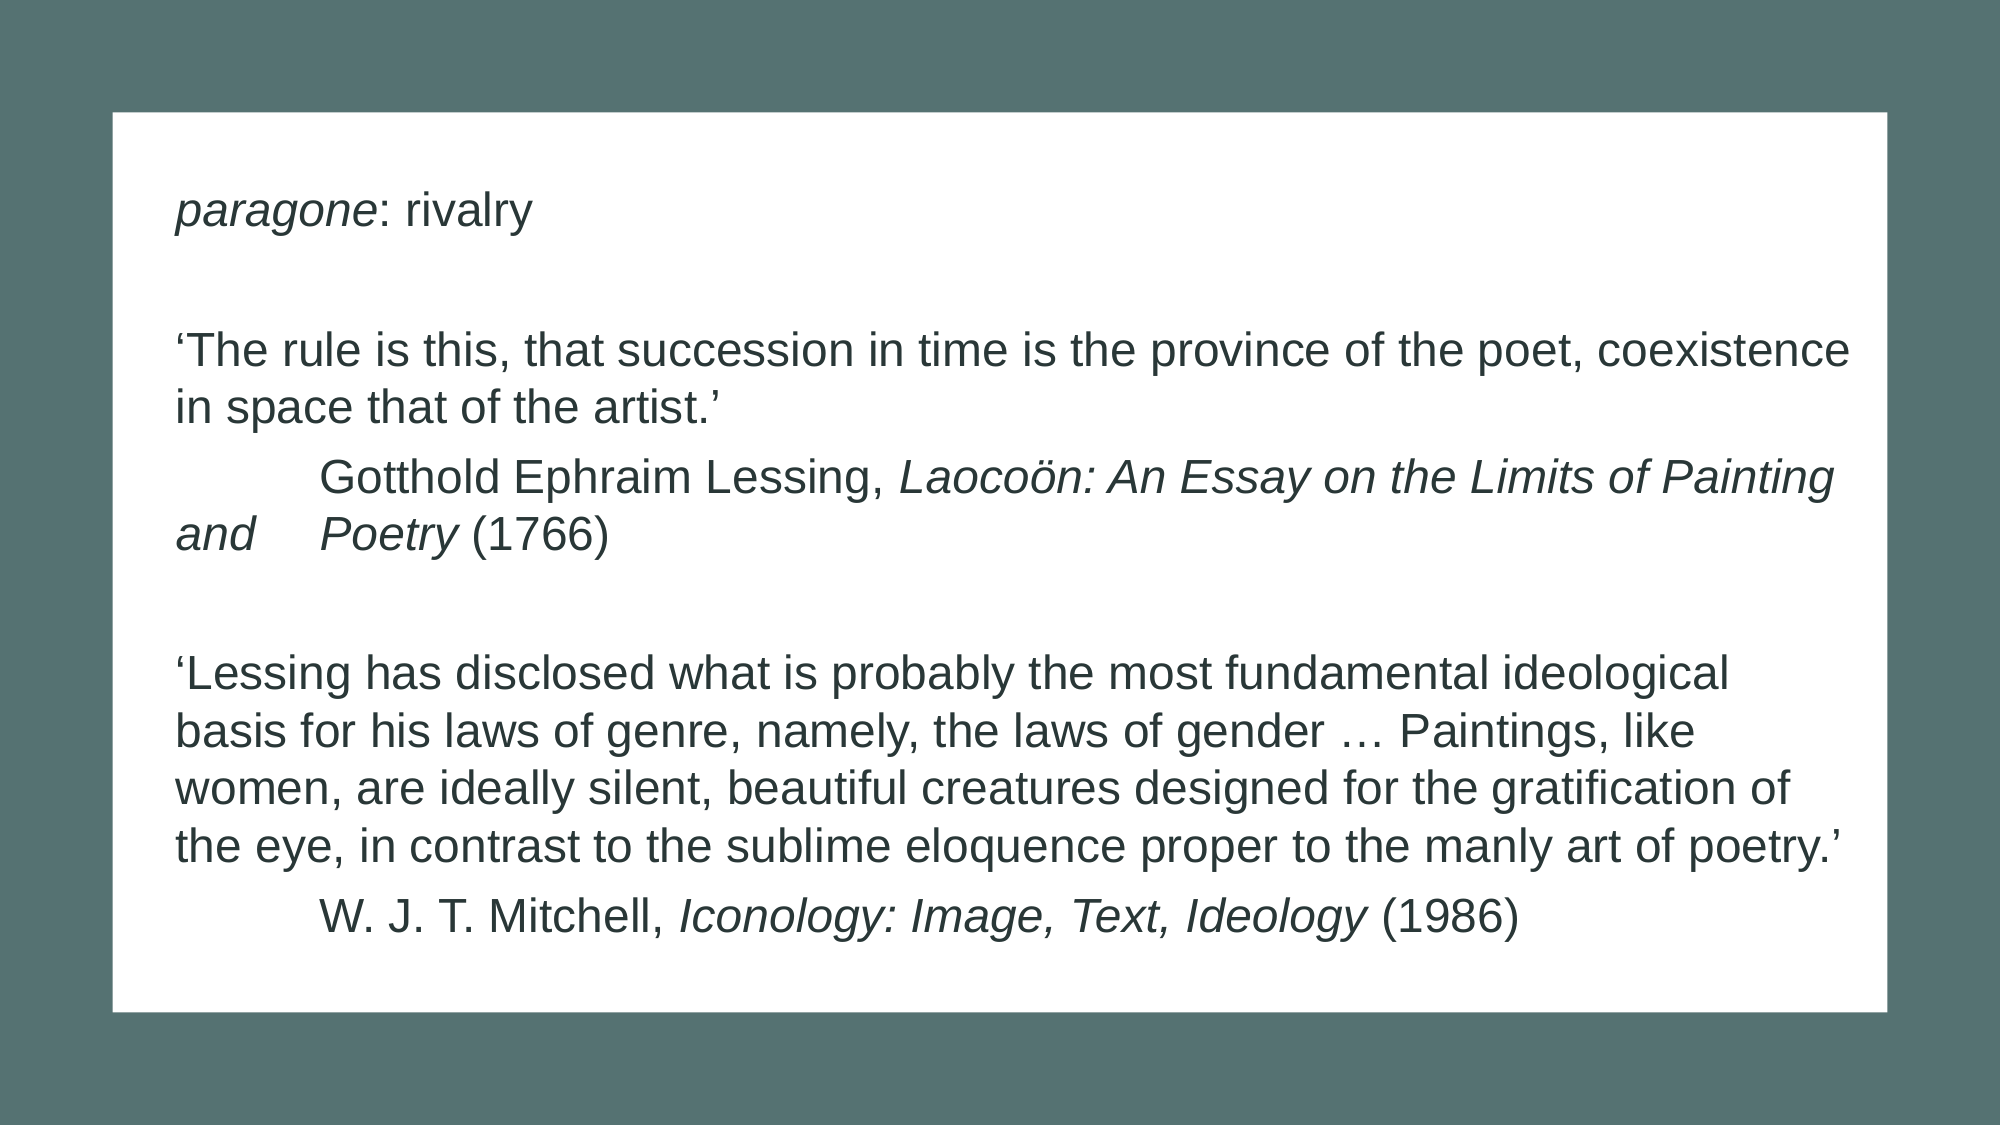

paragone: rivalry

‘The rule is this, that succession in time is the province of the poet, coexistence in space that of the artist.’
	Gotthold Ephraim Lessing, Laocoön: An Essay on the Limits of Painting and 	Poetry (1766)

‘Lessing has disclosed what is probably the most fundamental ideological basis for his laws of genre, namely, the laws of gender … Paintings, like women, are ideally silent, beautiful creatures designed for the gratification of the eye, in contrast to the sublime eloquence proper to the manly art of poetry.’
	W. J. T. Mitchell, Iconology: Image, Text, Ideology (1986)